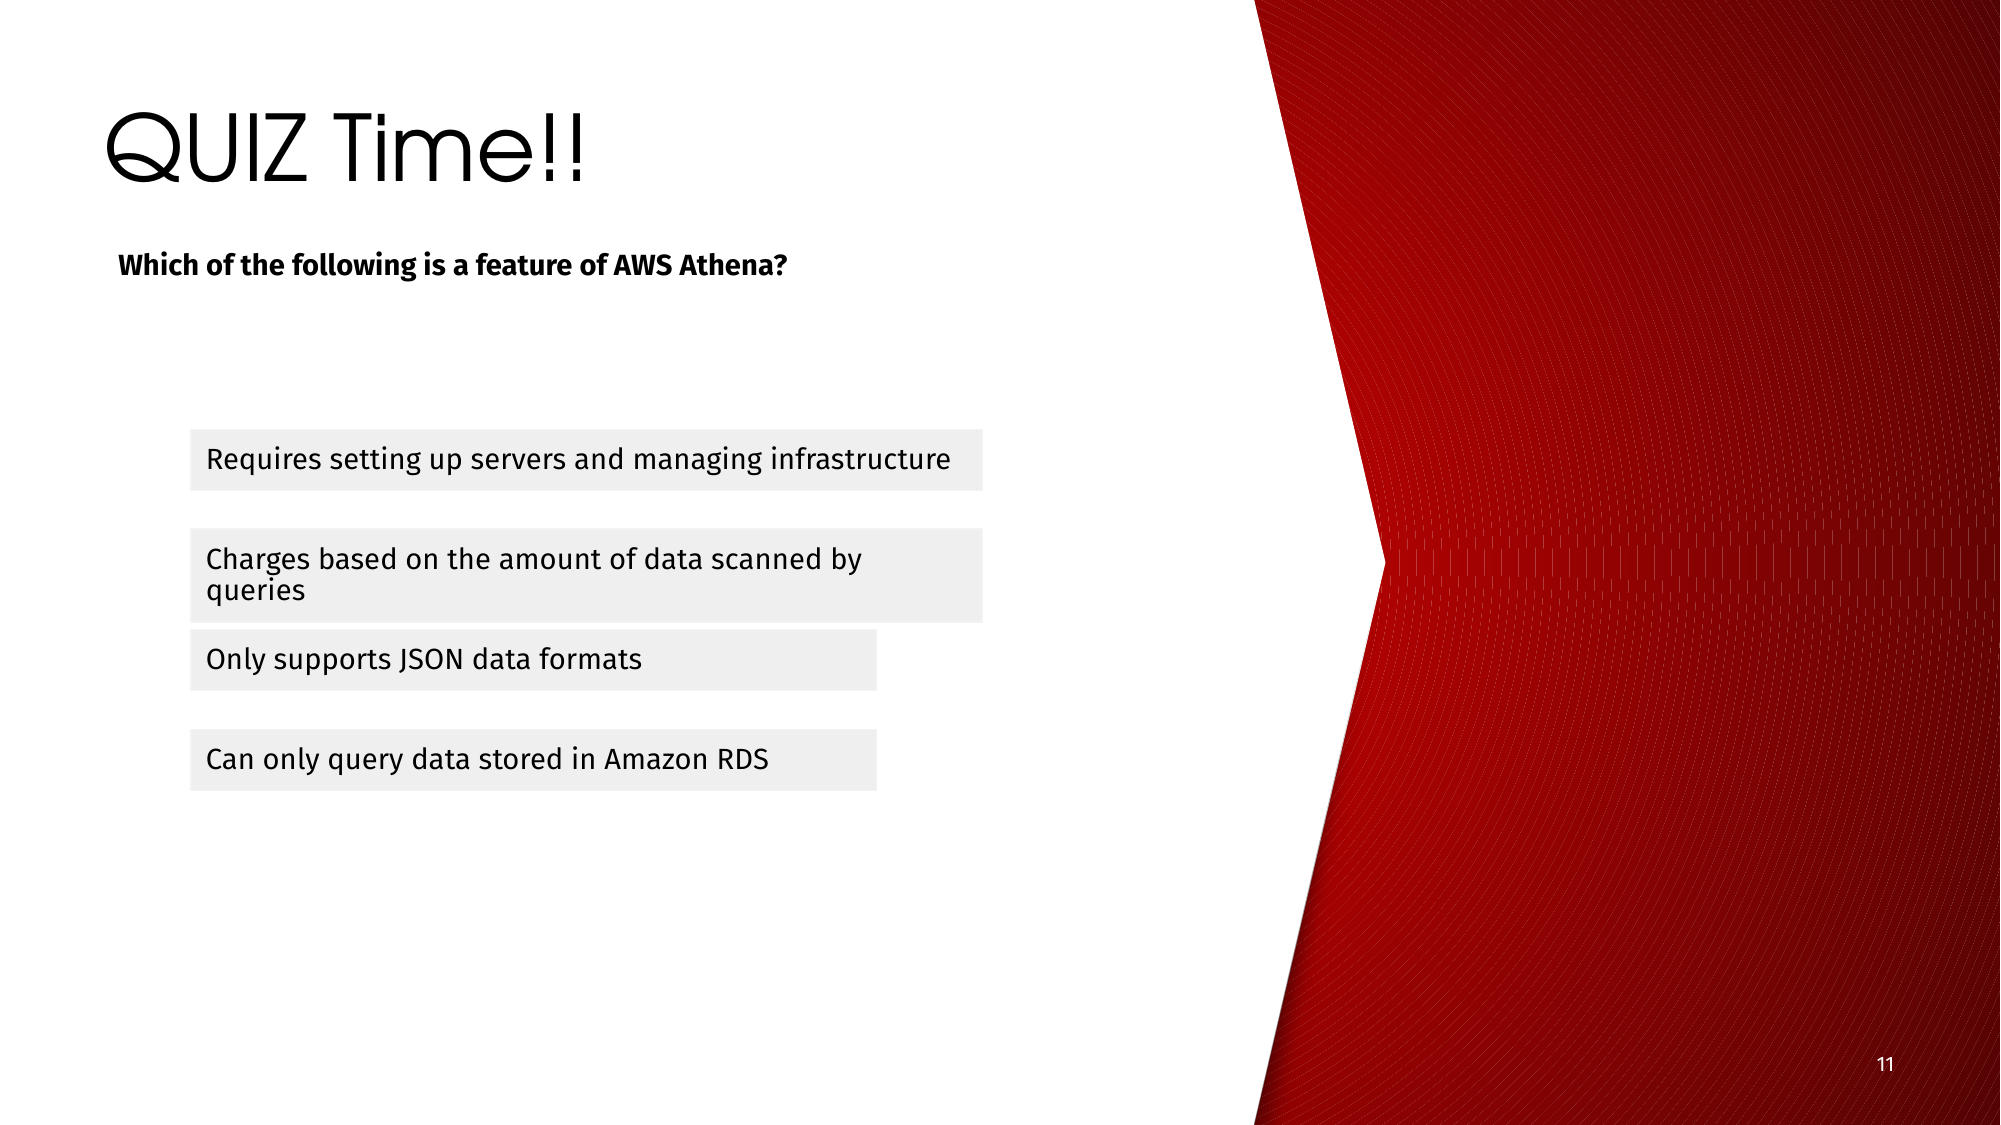

QUIZ Time!!
Which of the following is a feature of AWS Athena?

Requires setting up servers and managing infrastructure
Charges based on the amount of data scanned by queries
Only supports JSON data formats
Can only query data stored in Amazon RDS